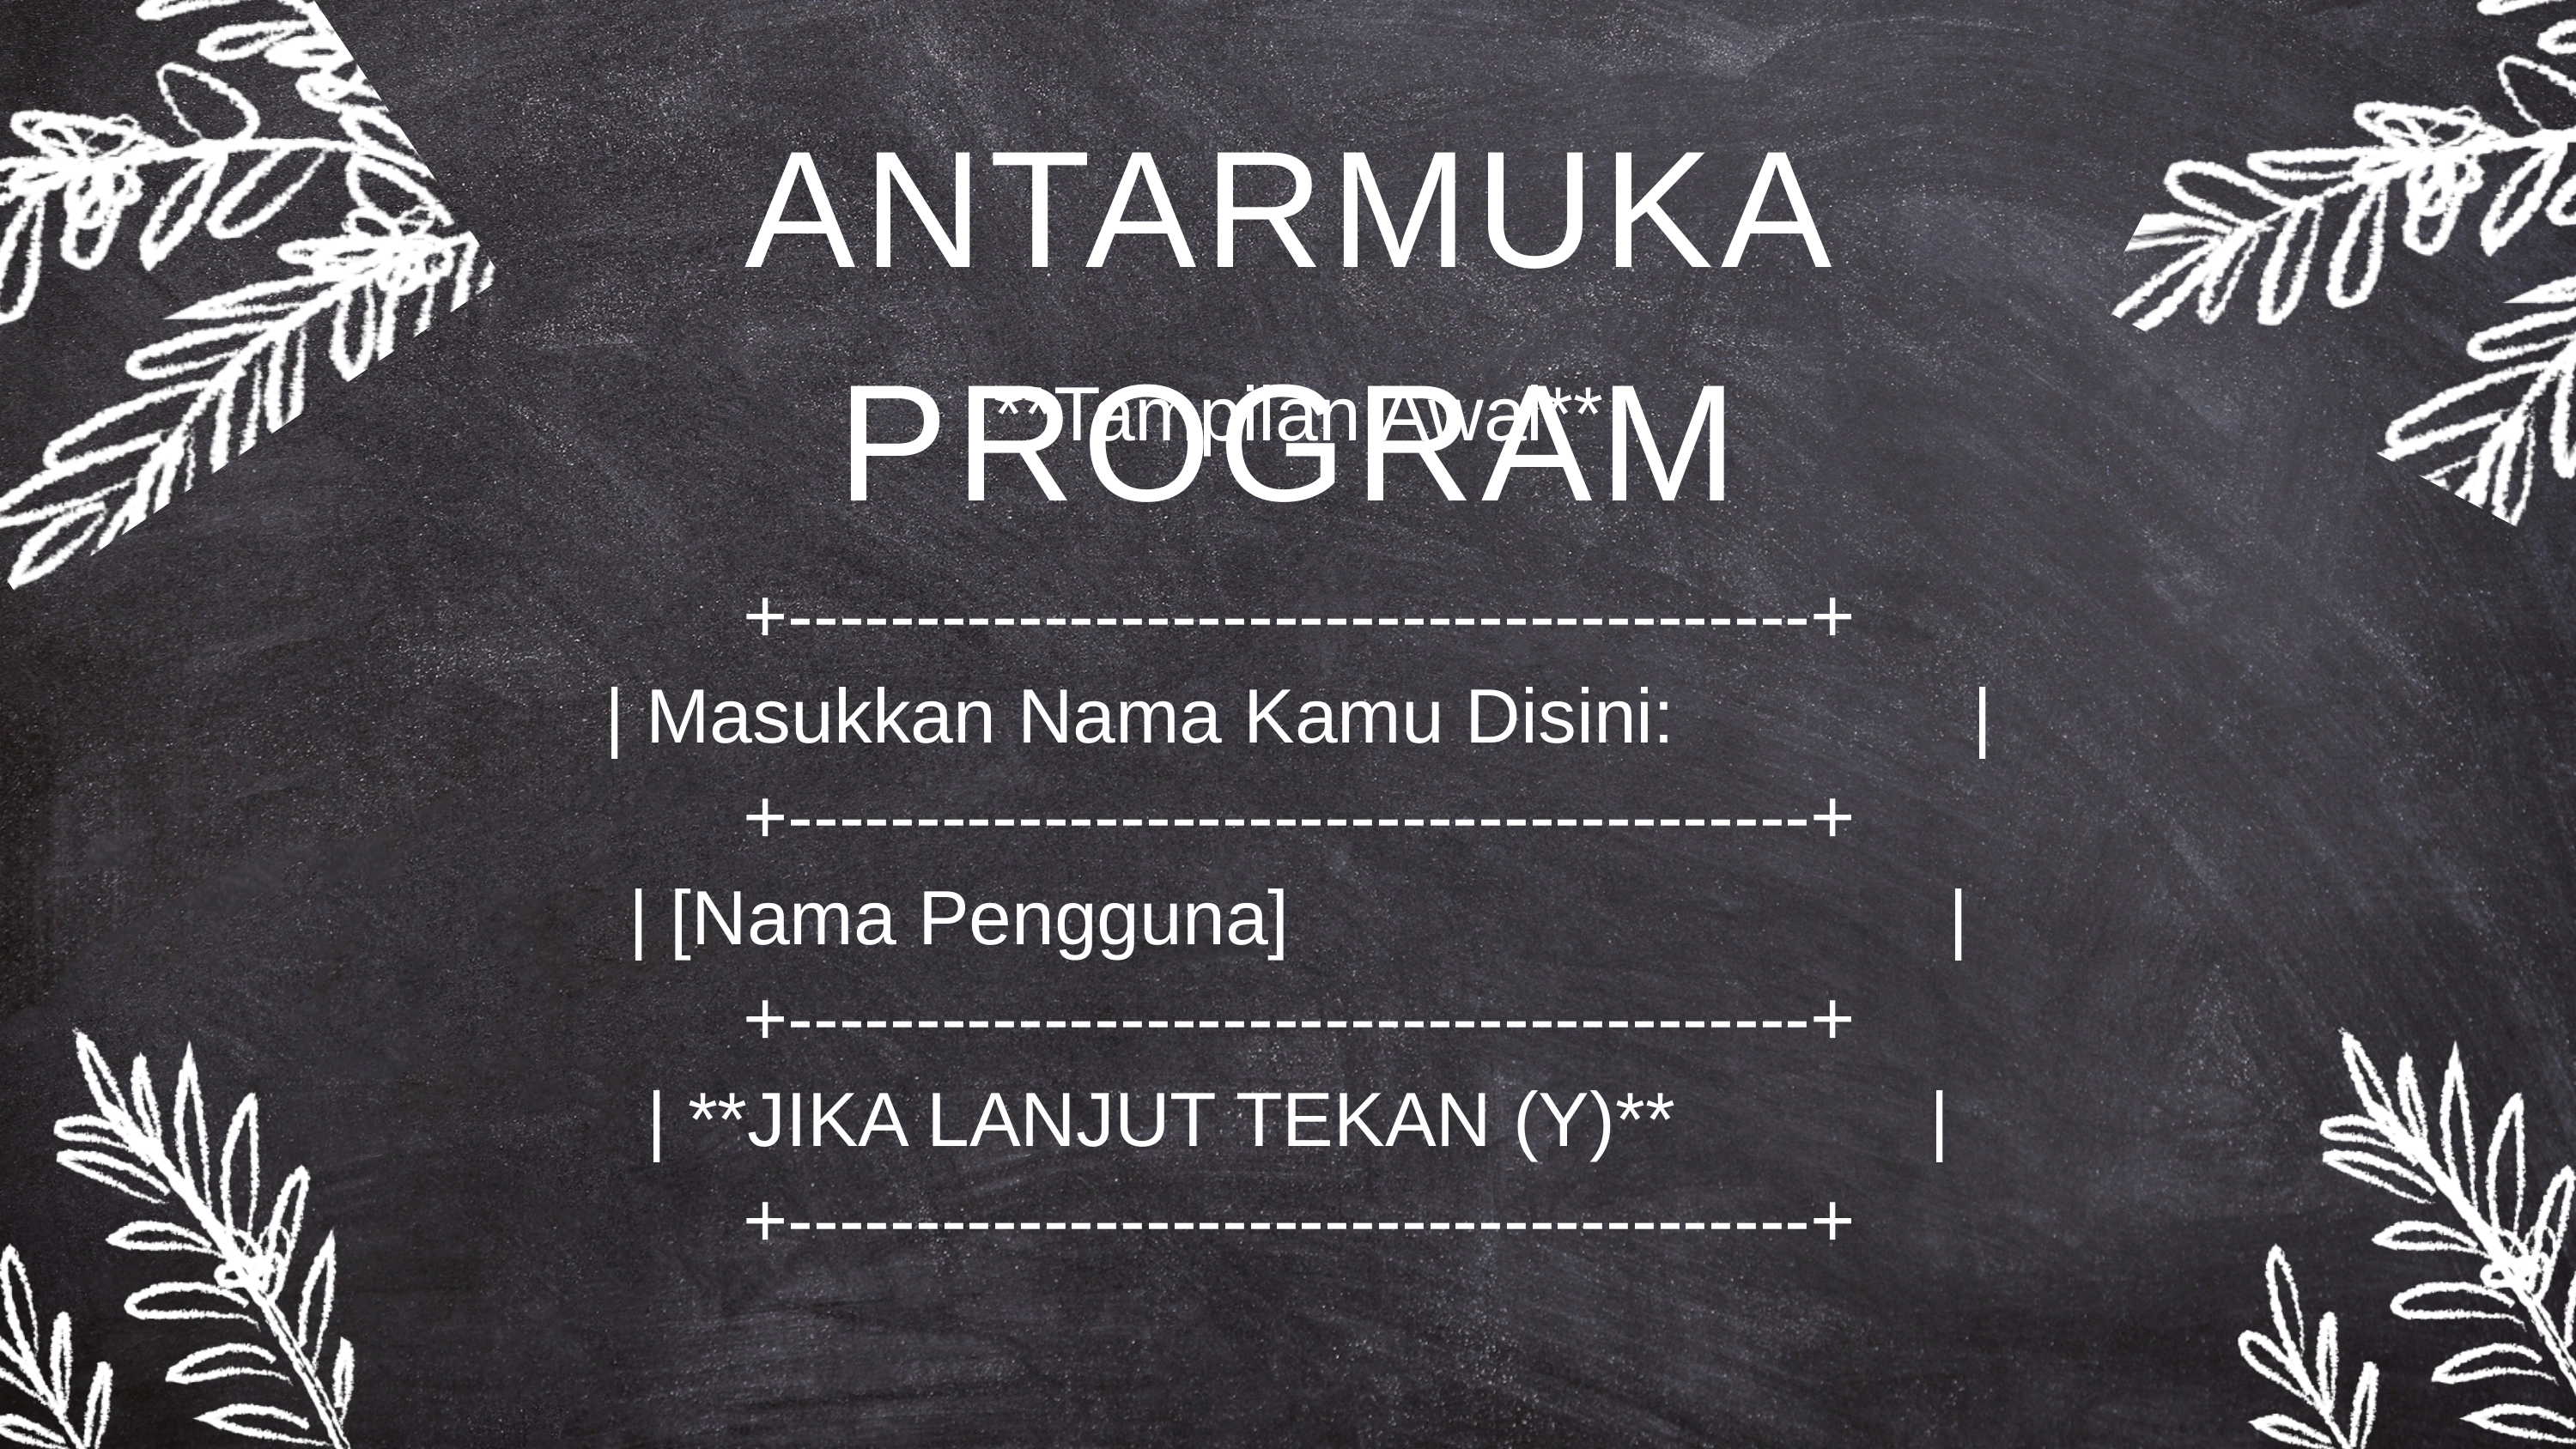

ANTARMUKA PROGRAM
**Tampilan Awal**

+----------------------------------------+
| Masukkan Nama Kamu Disini:              |
+----------------------------------------+
| [Nama Pengguna]                               |
+----------------------------------------+
| **JIKA LANJUT TEKAN (Y)**            |
+----------------------------------------+